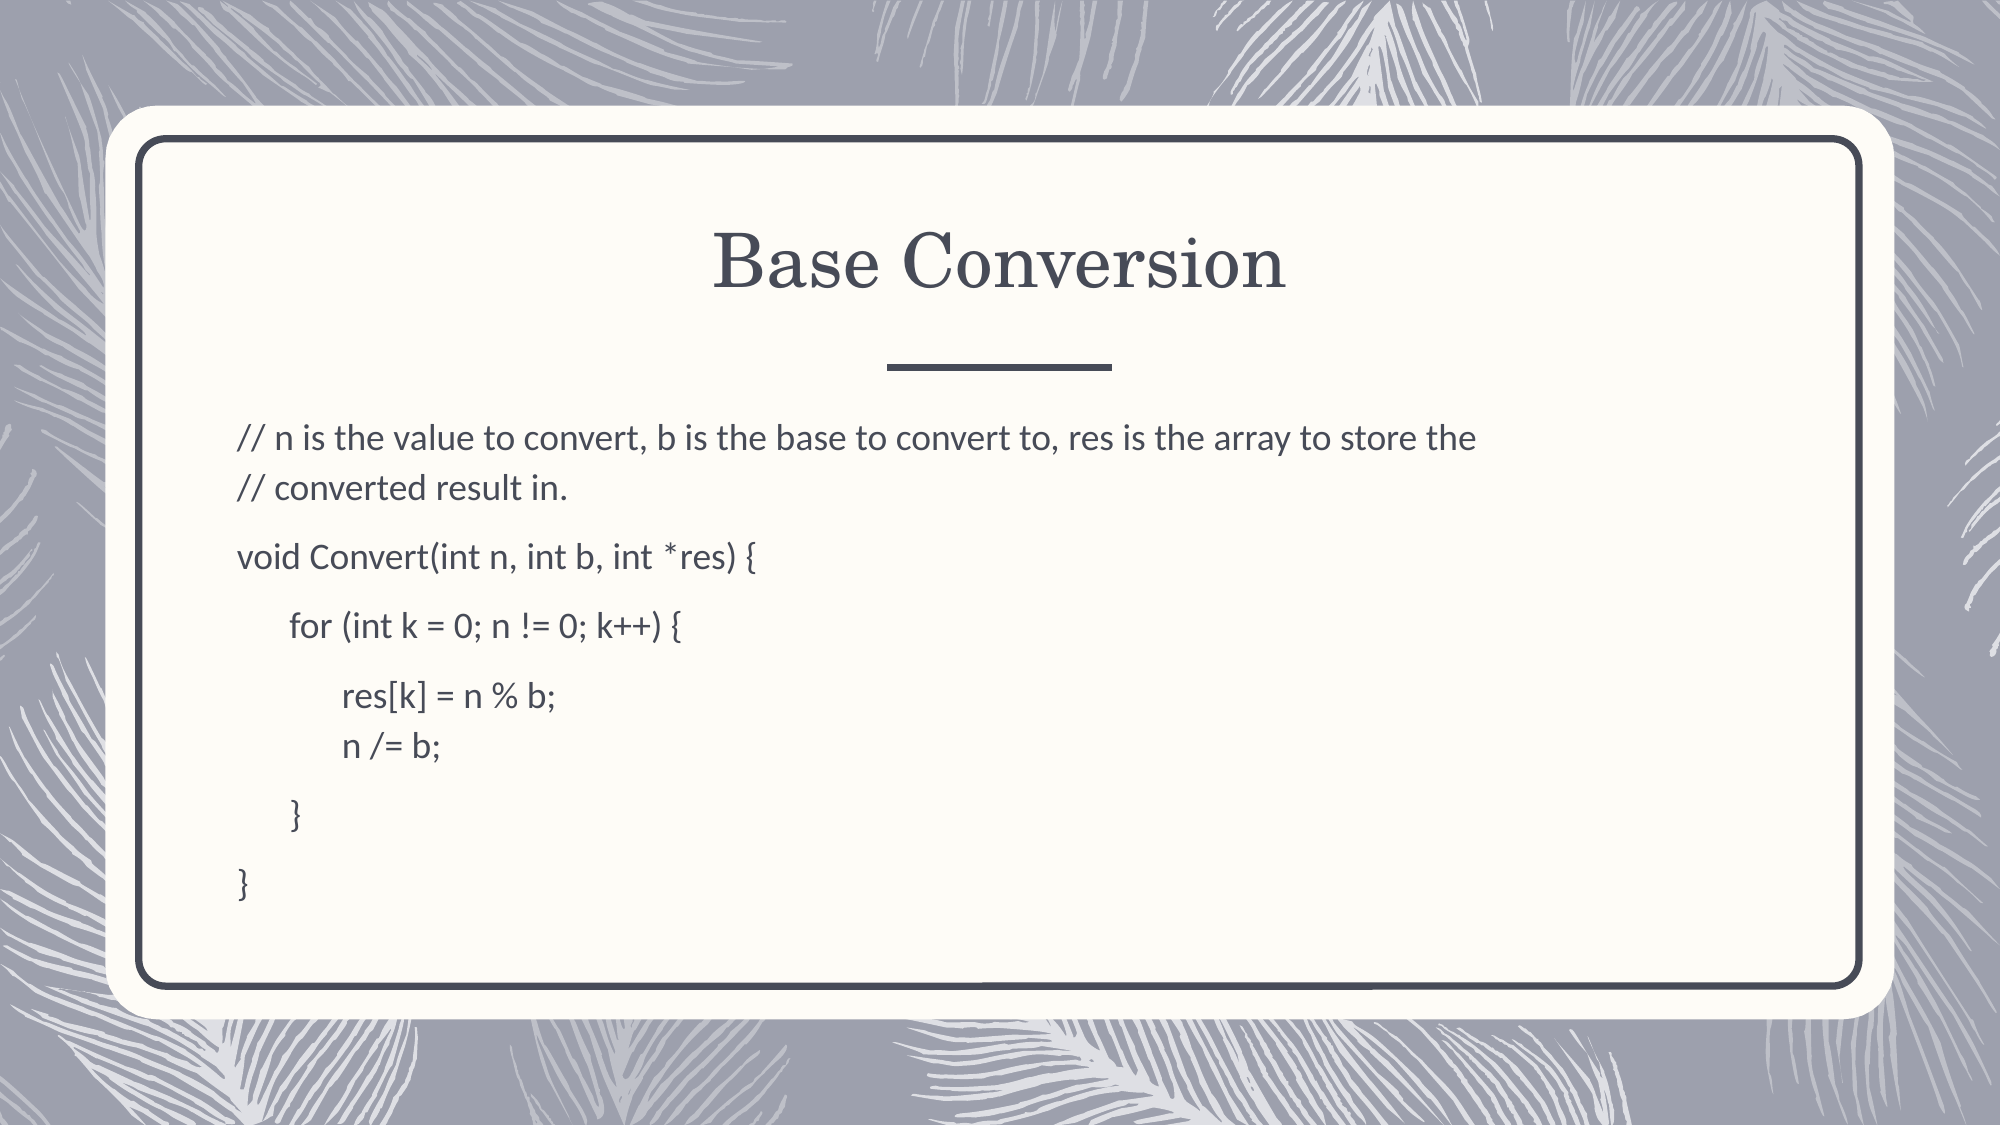

# Base Conversion
// n is the value to convert, b is the base to convert to, res is the array to store the
// converted result in.
void Convert(int n, int b, int *res) {
for (int k = 0; n != 0; k++) {
res[k] = n % b;
n /= b;
}
}